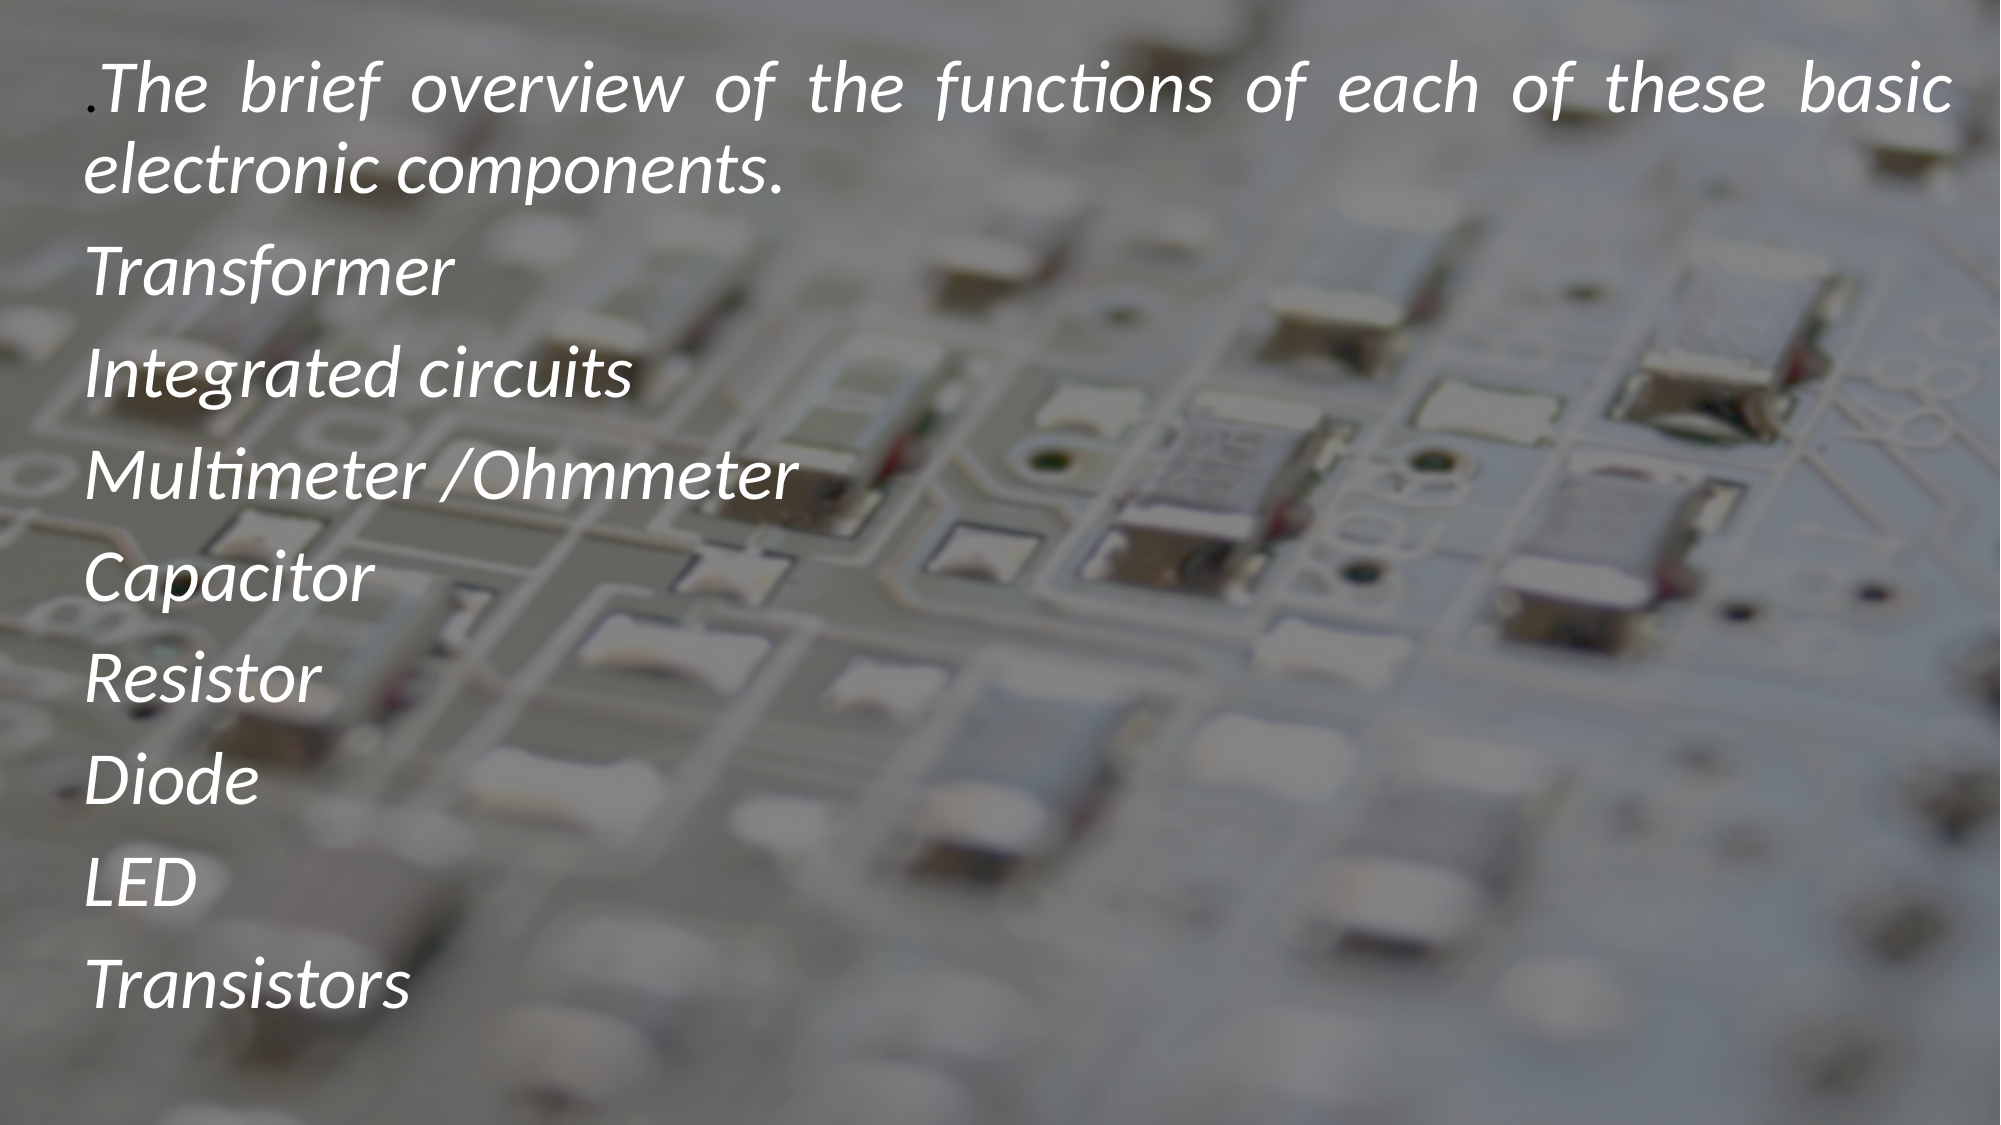

.The brief overview of the functions of each of these basic electronic components.
Transformer
Integrated circuits
Multimeter /Ohmmeter
Capacitor
Resistor
Diode
LED
Transistors